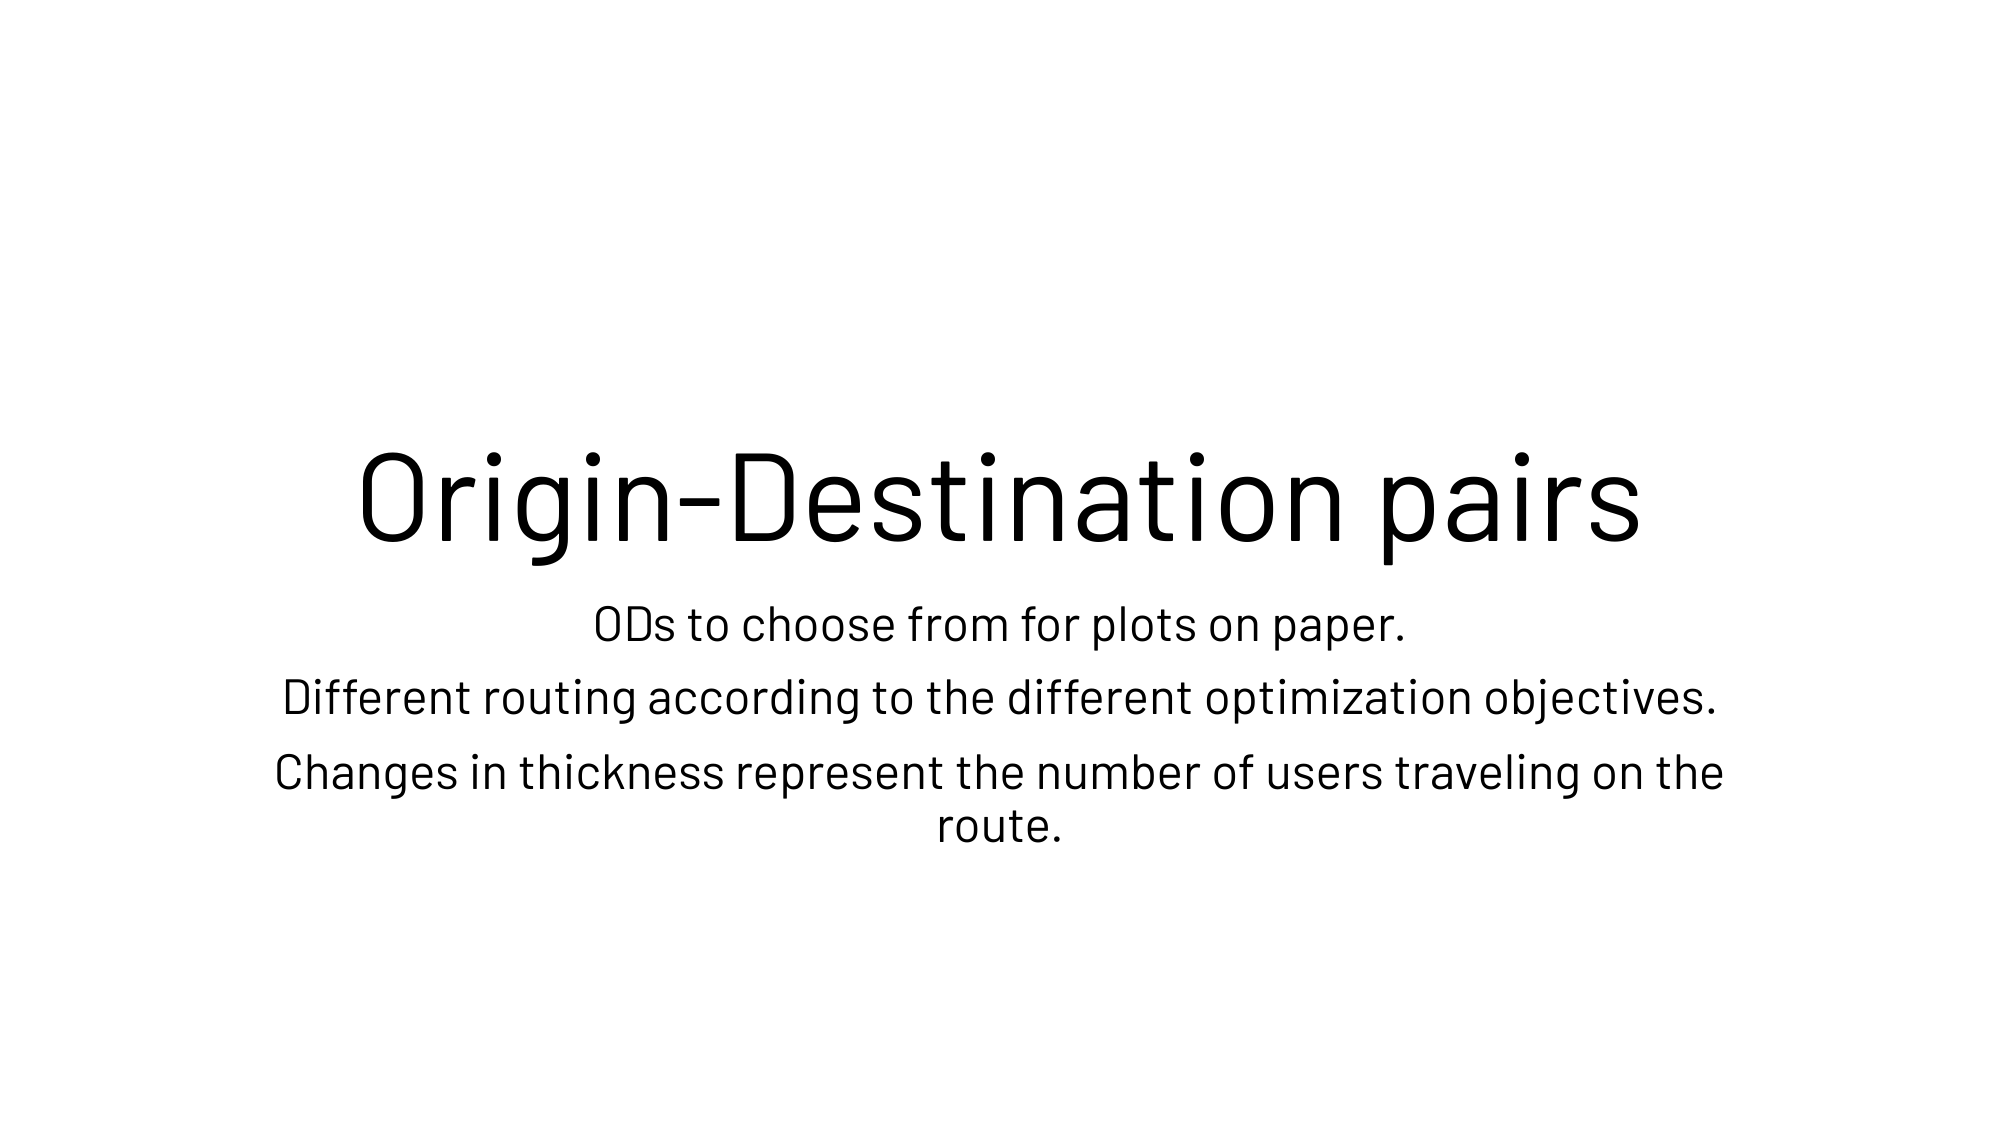

# Origin-Destination pairs
ODs to choose from for plots on paper.
Different routing according to the different optimization objectives.
Changes in thickness represent the number of users traveling on the route.